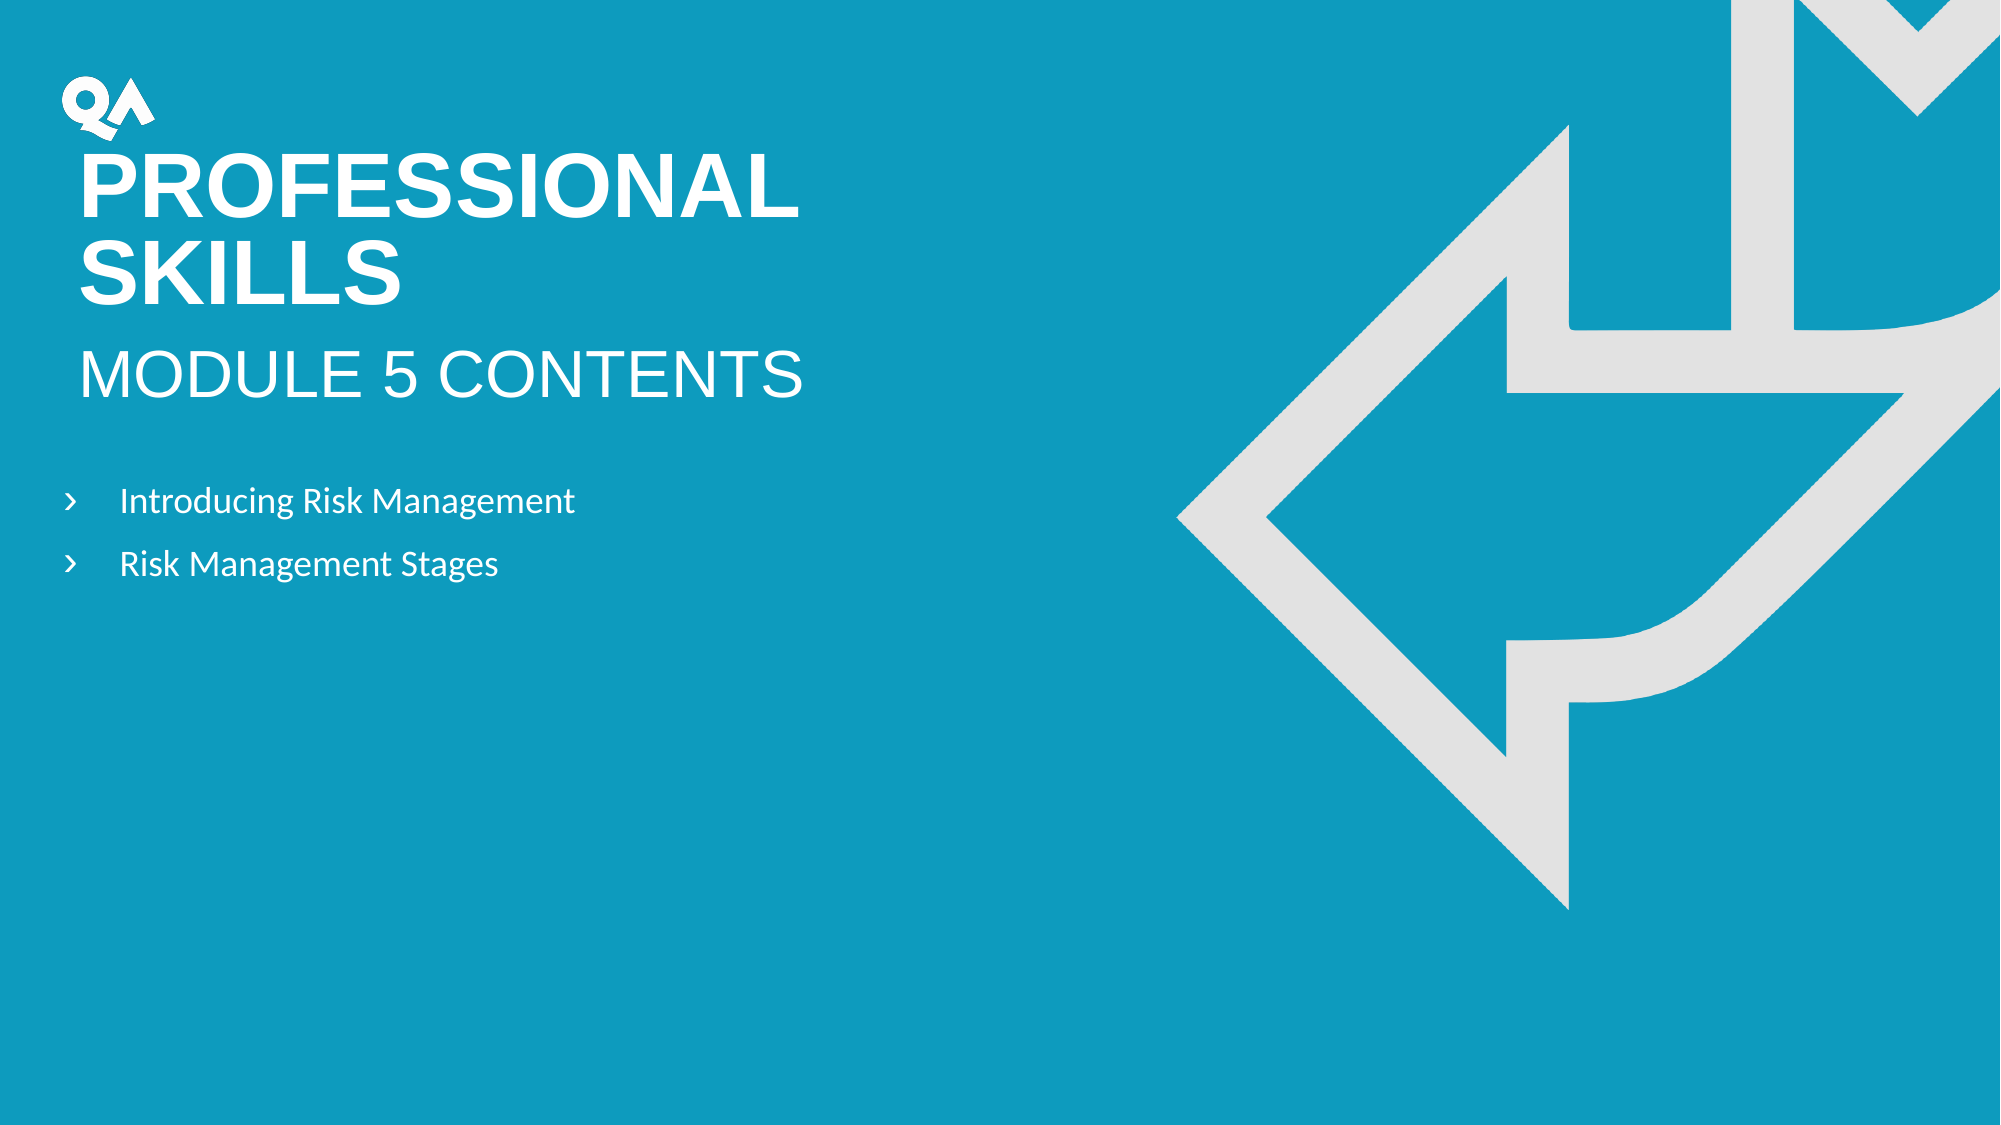

# Professional Skills Module 5 contents
Introducing Risk Management
Risk Management Stages